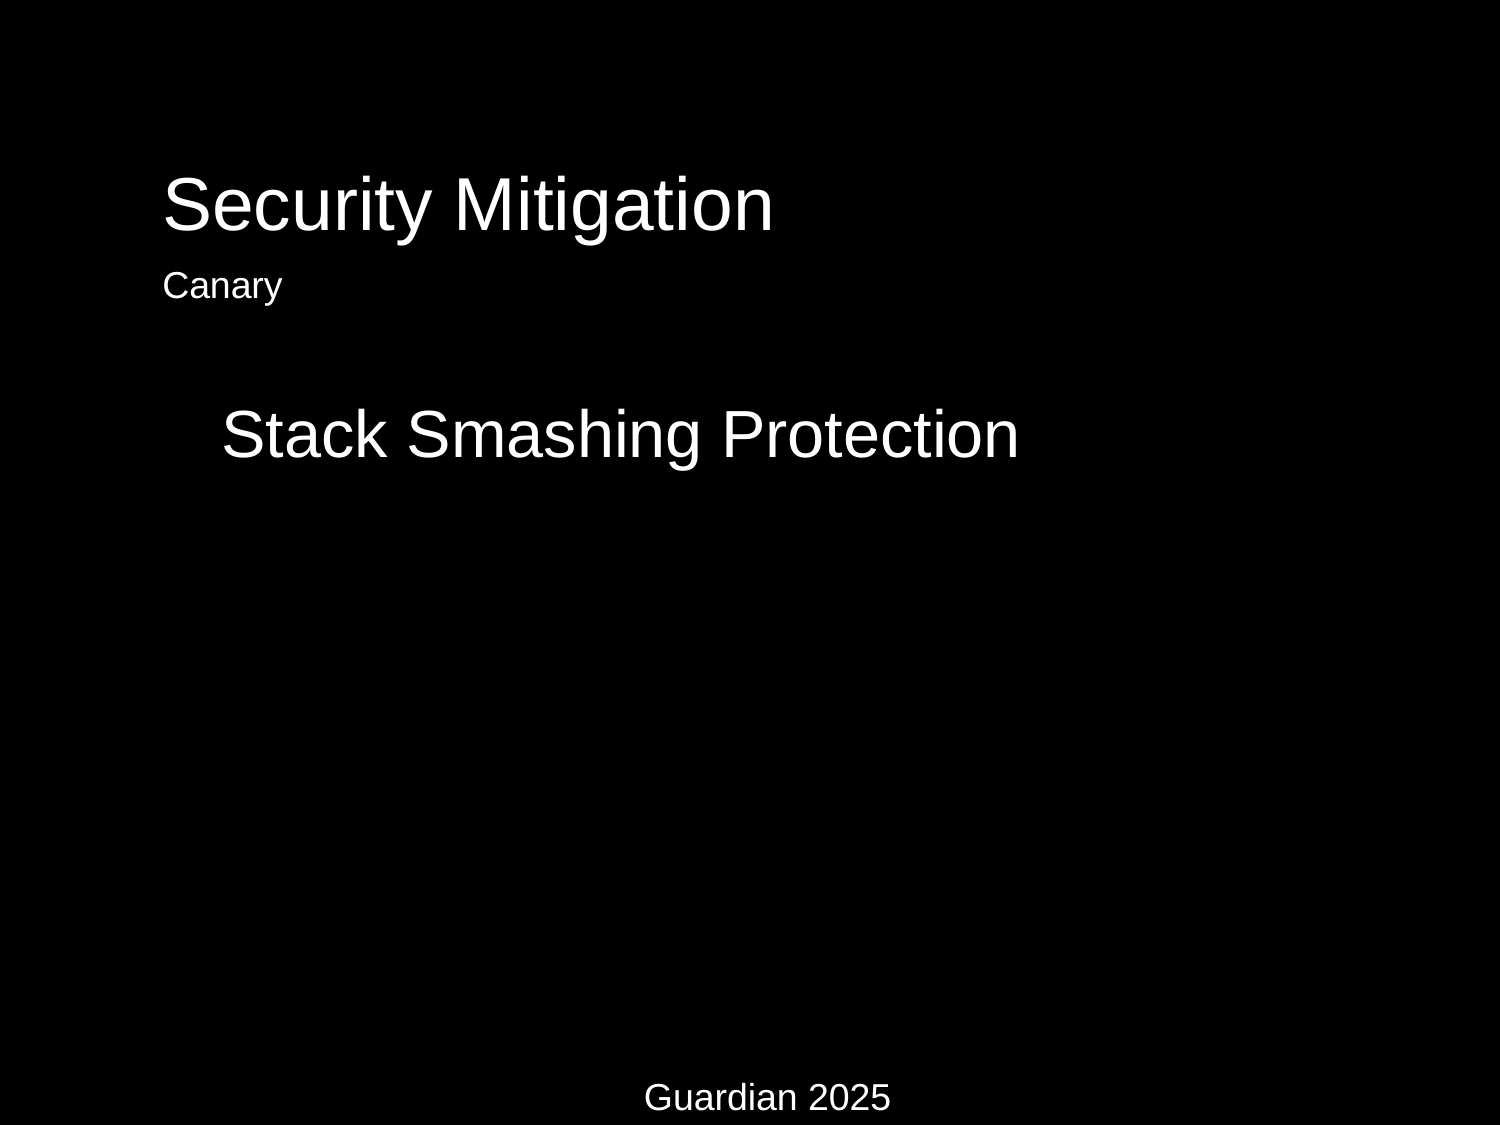

Security Mitigation
Canary
Stack Smashing Protection

Guardian 2025